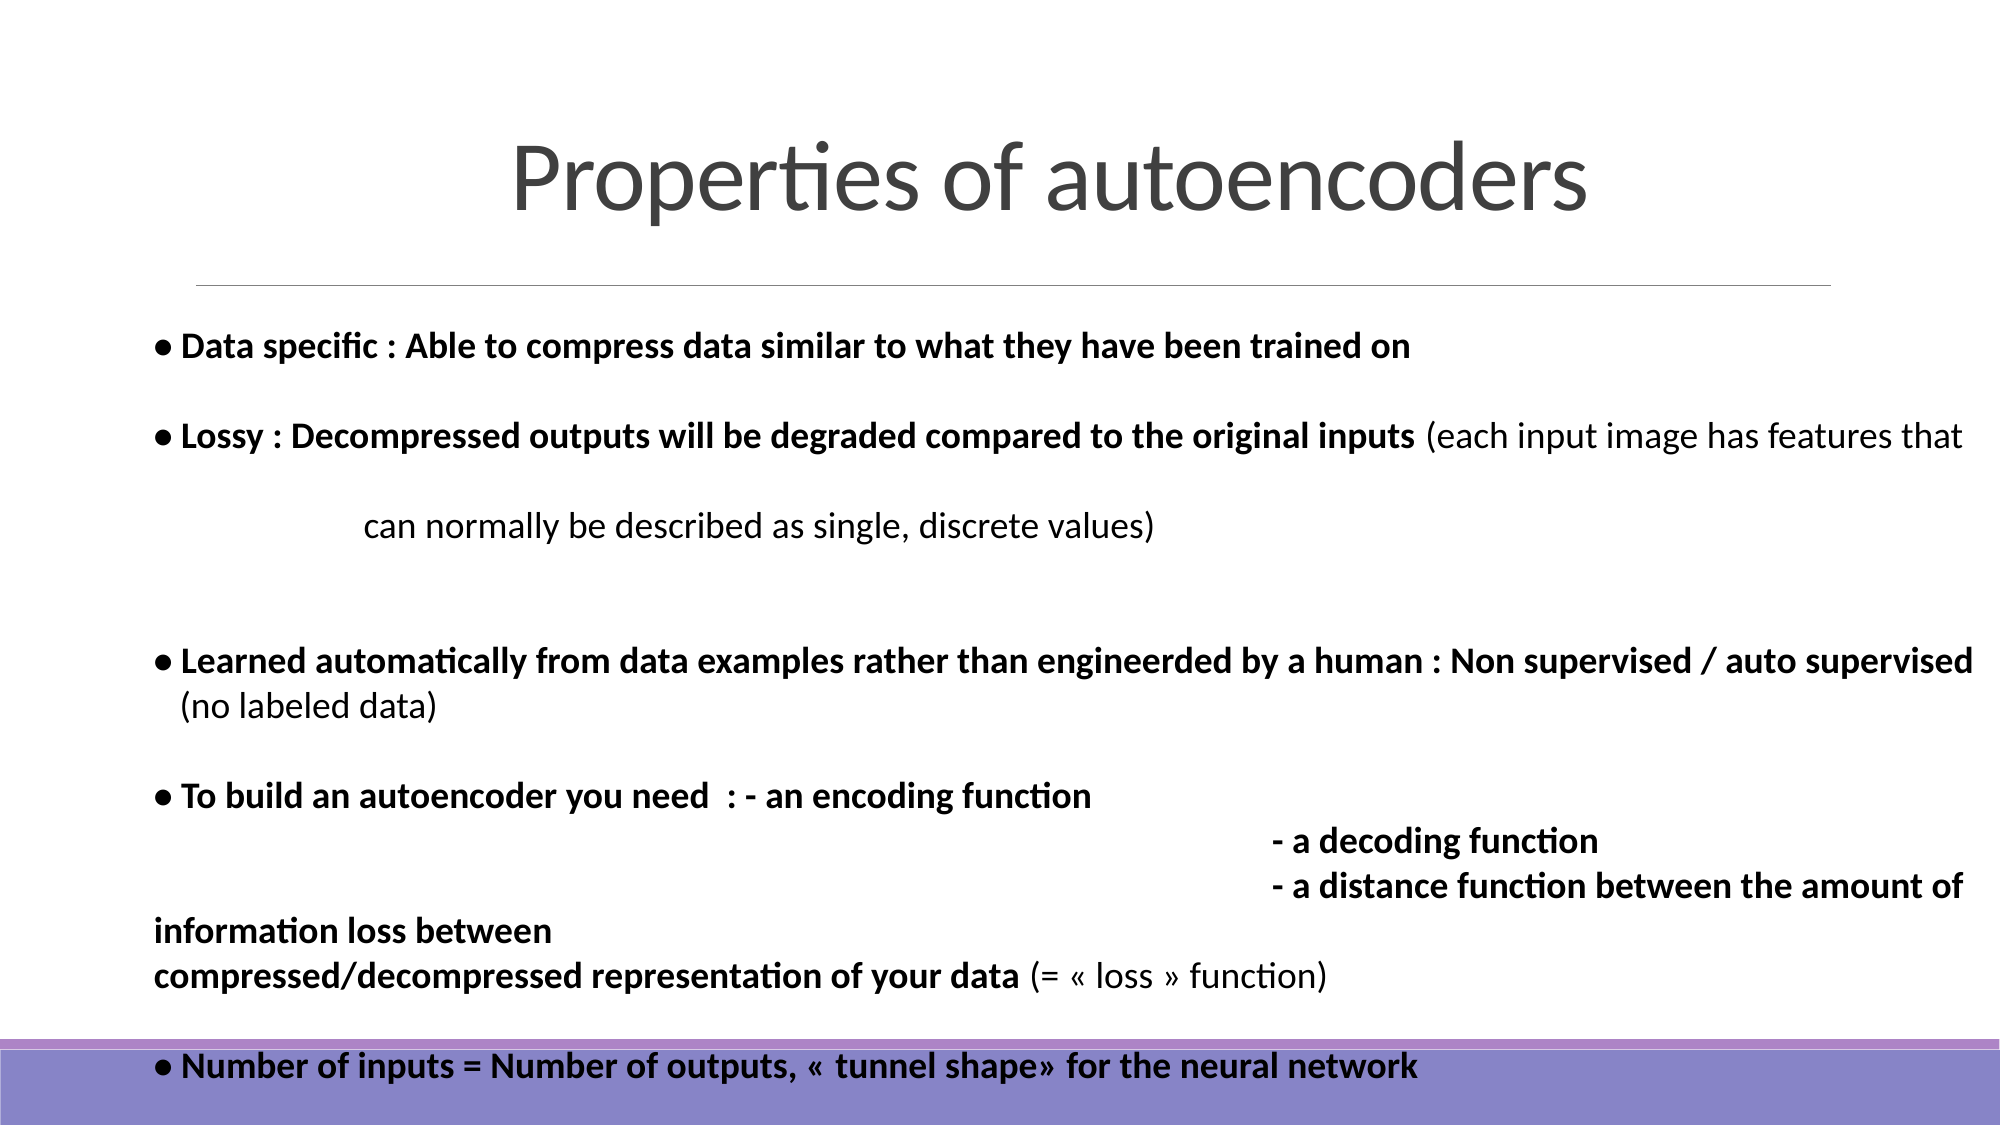

# Properties of autoencoders
• Data specific : Able to compress data similar to what they have been trained on

• Lossy : Decompressed outputs will be degraded compared to the original inputs (each input image has features that
   	       can normally be described as single, discrete values)

• Learned automatically from data examples rather than engineerded by a human : Non supervised / auto supervised
   (no labeled data)

• To build an autoencoder you need  : - an encoding function
					   		        - a decoding function
					       		        - a distance function between the amount of information loss between 					                                           compressed/decompressed representation of your data (= « loss » function)

• Number of inputs = Number of outputs, « tunnel shape» for the neural network